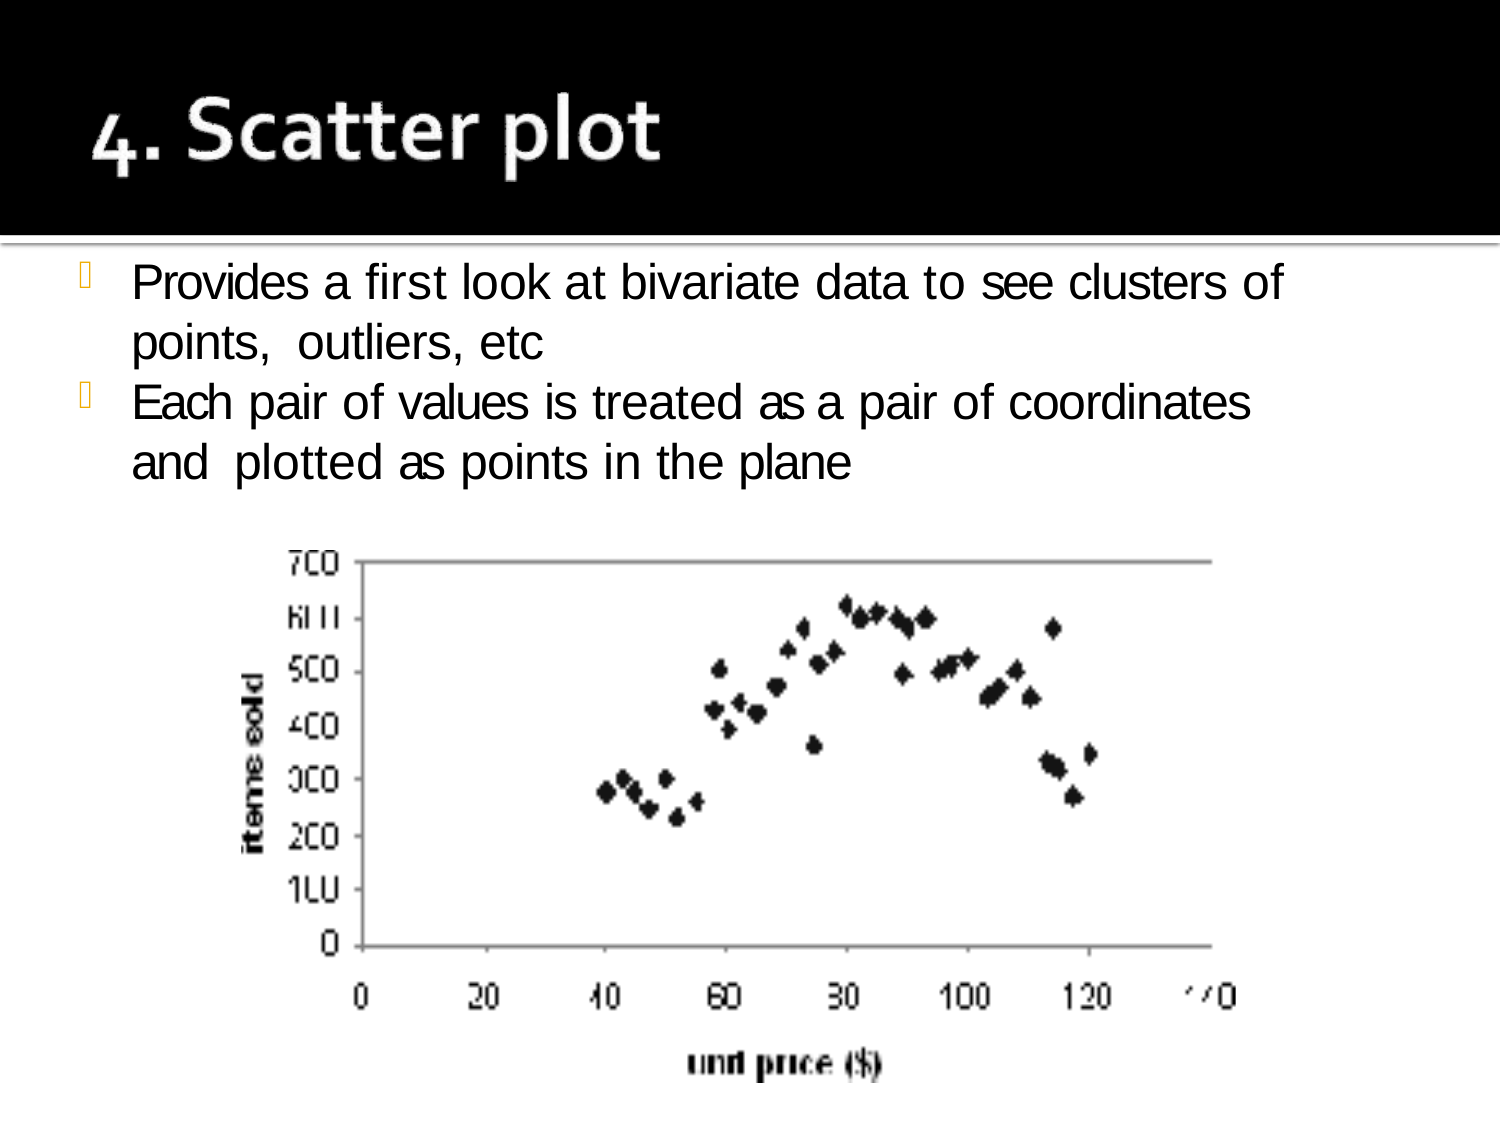

# Provides a first look at bivariate data to see clusters of points,  outliers, etc
Each pair of values is treated as a pair of coordinates and  plotted as points in the plane